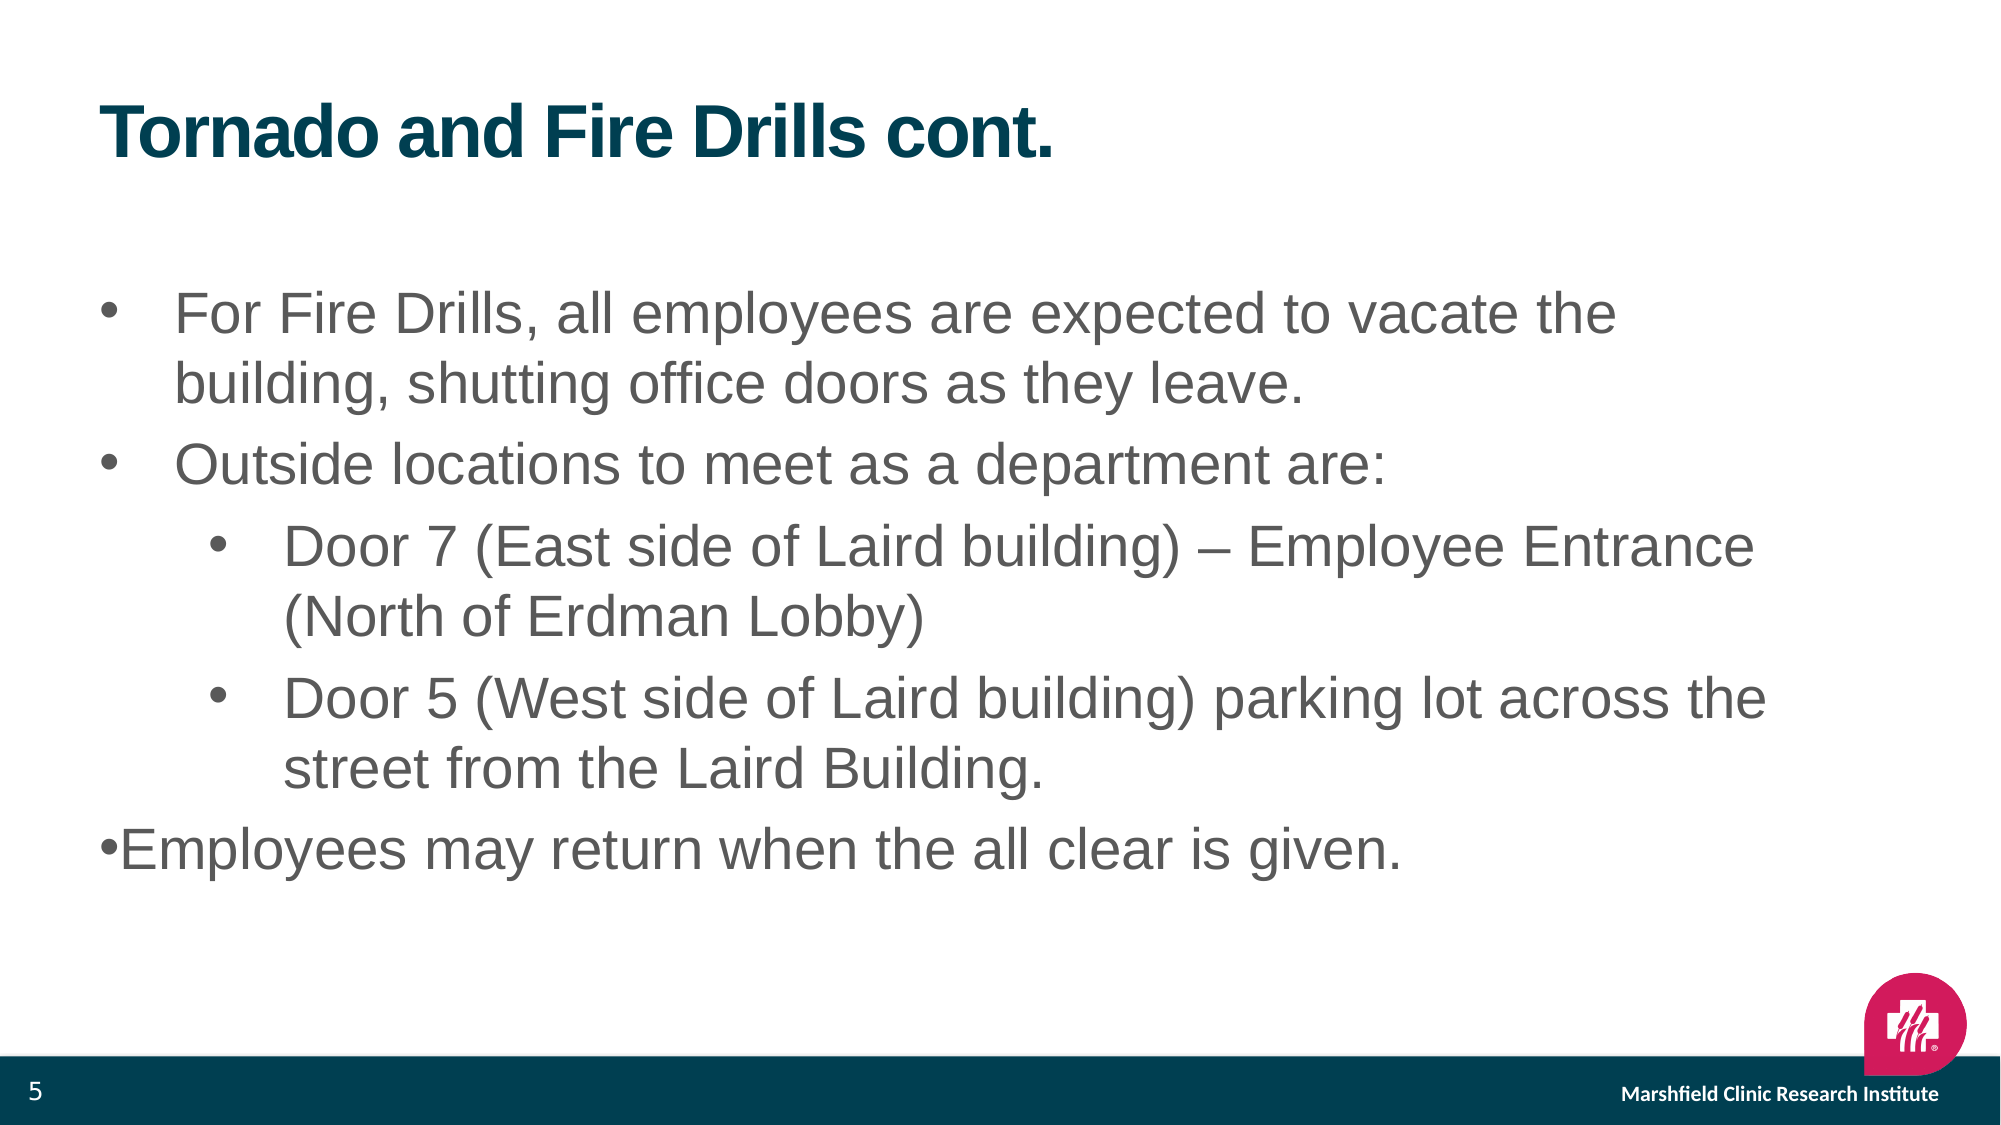

# Tornado and Fire Drills cont.
For Fire Drills, all employees are expected to vacate the      building, shutting office doors as they leave.
Outside locations to meet as a department are:
Door 7 (East side of Laird building) – Employee Entrance (North of Erdman Lobby)
Door 5 (West side of Laird building) parking lot across the street from the Laird Building.
Employees may return when the all clear is given.

5